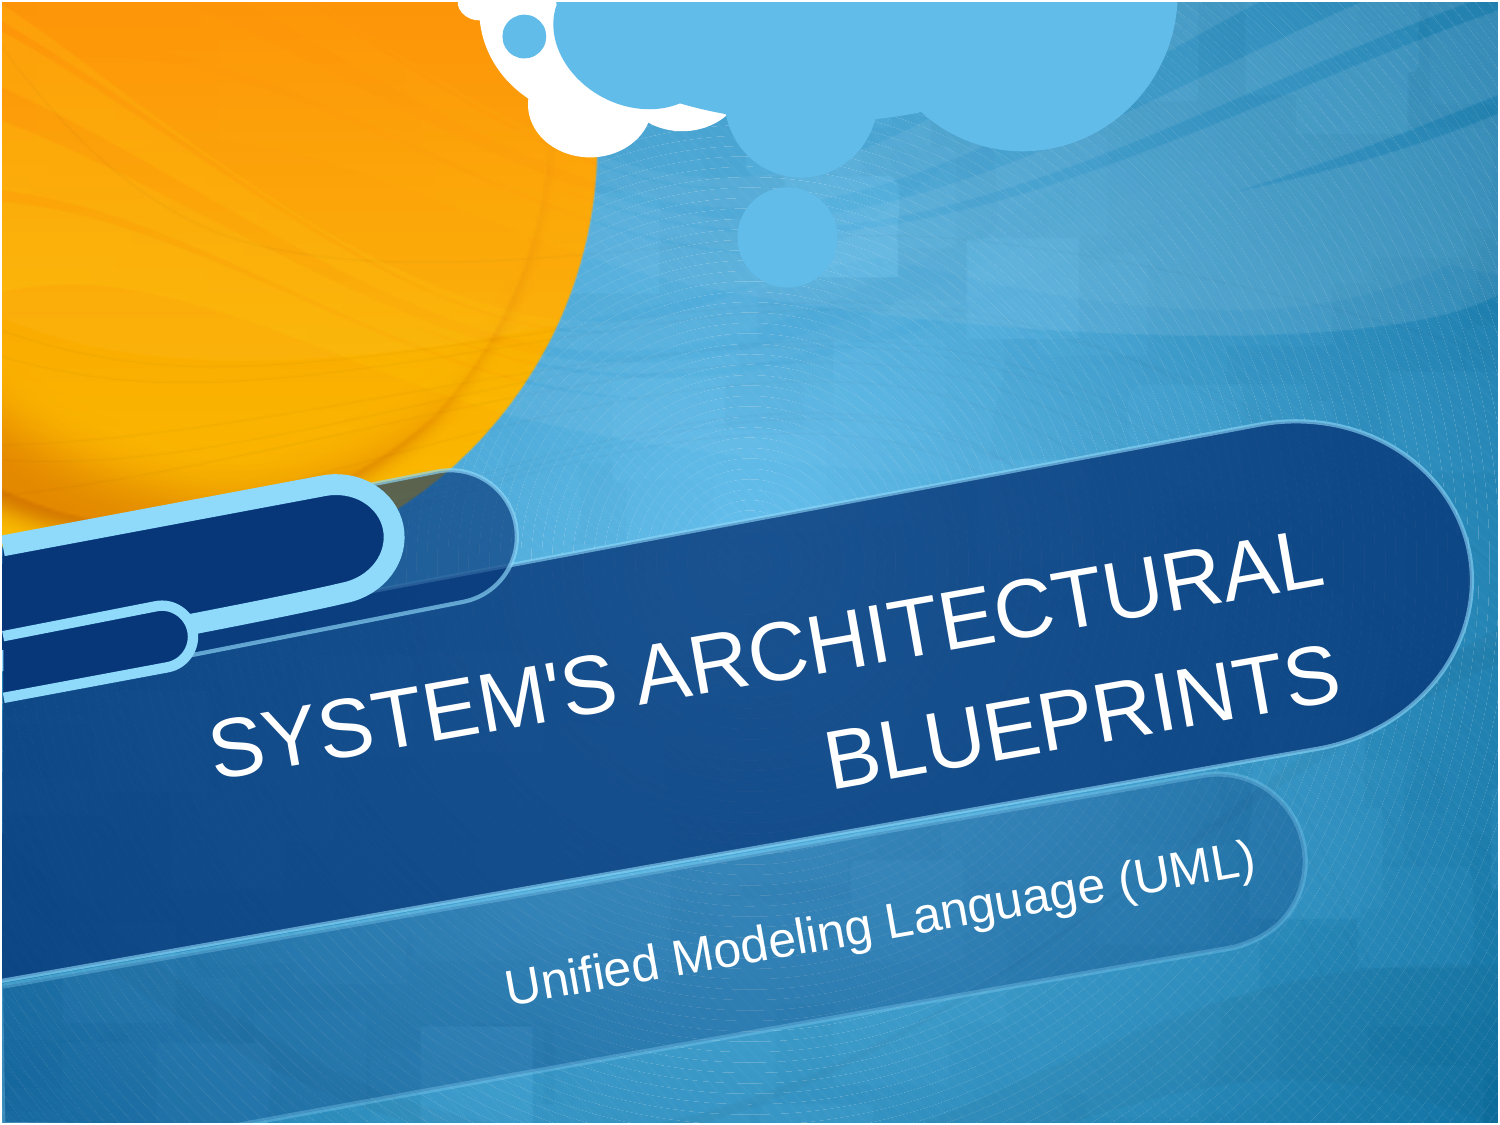

# SYSTEM'S ARCHITECTURAL BLUEPRINTS
Unified Modeling Language (UML)